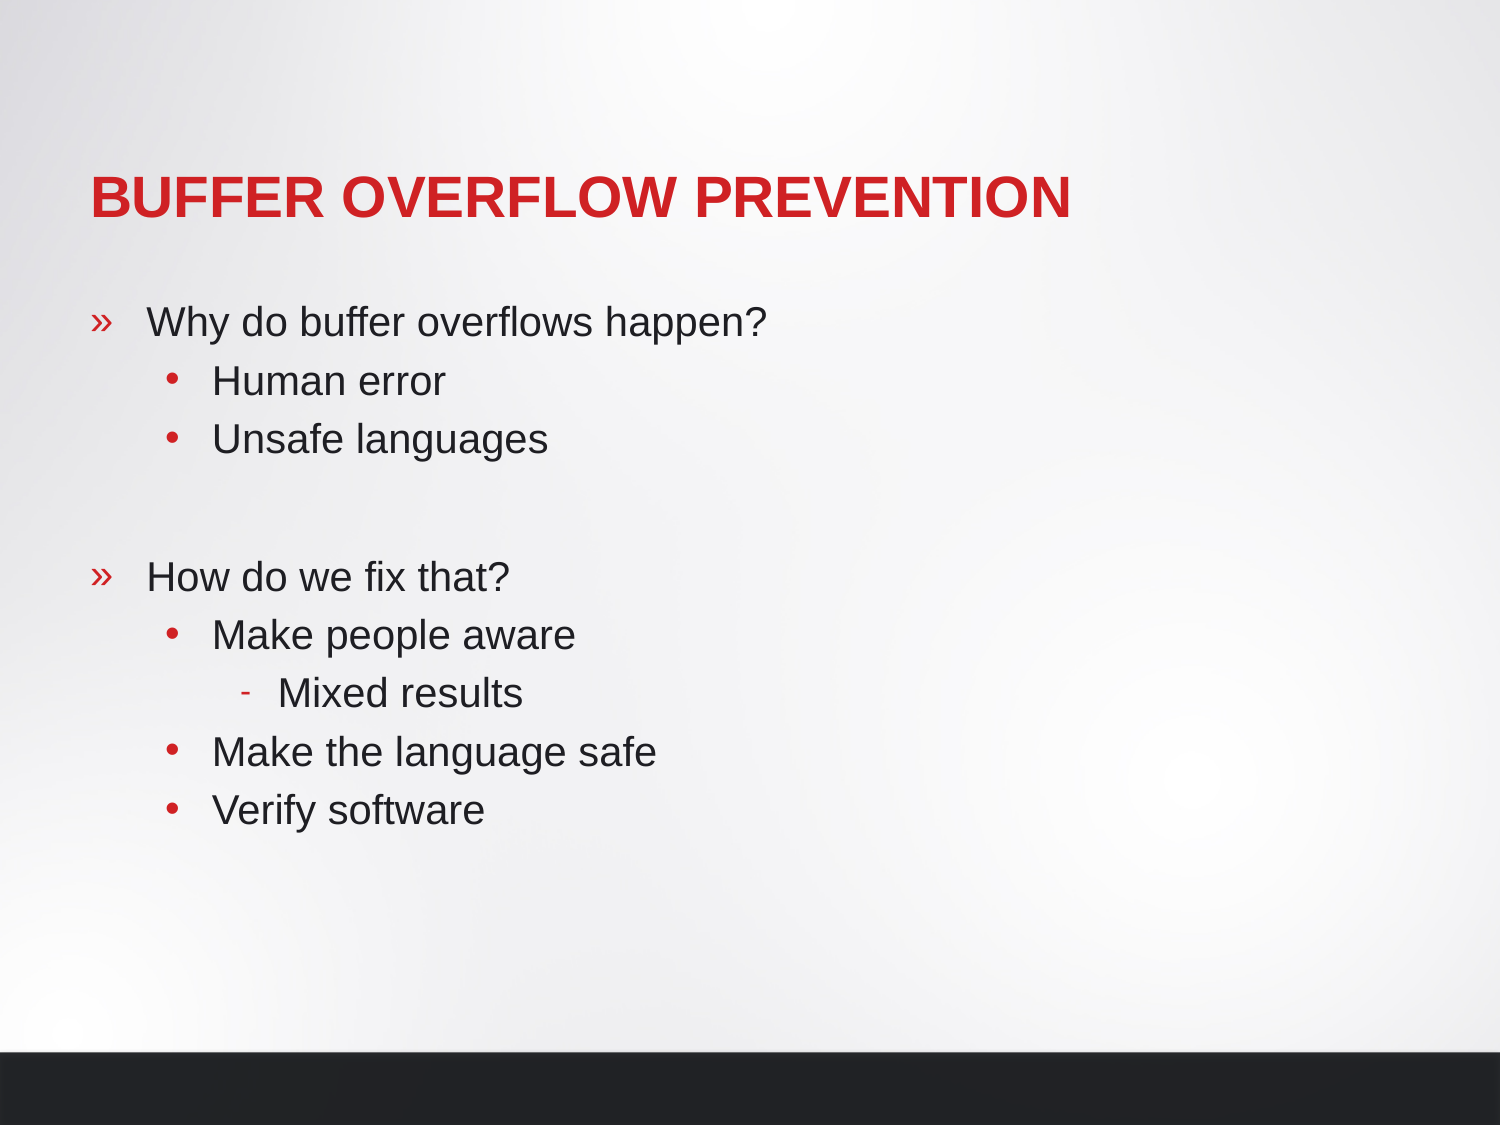

# Buffer overflow prevention
Why do buffer overflows happen?
Human error
Unsafe languages

How do we fix that?
Make people aware
Mixed results
Make the language safe
Verify software